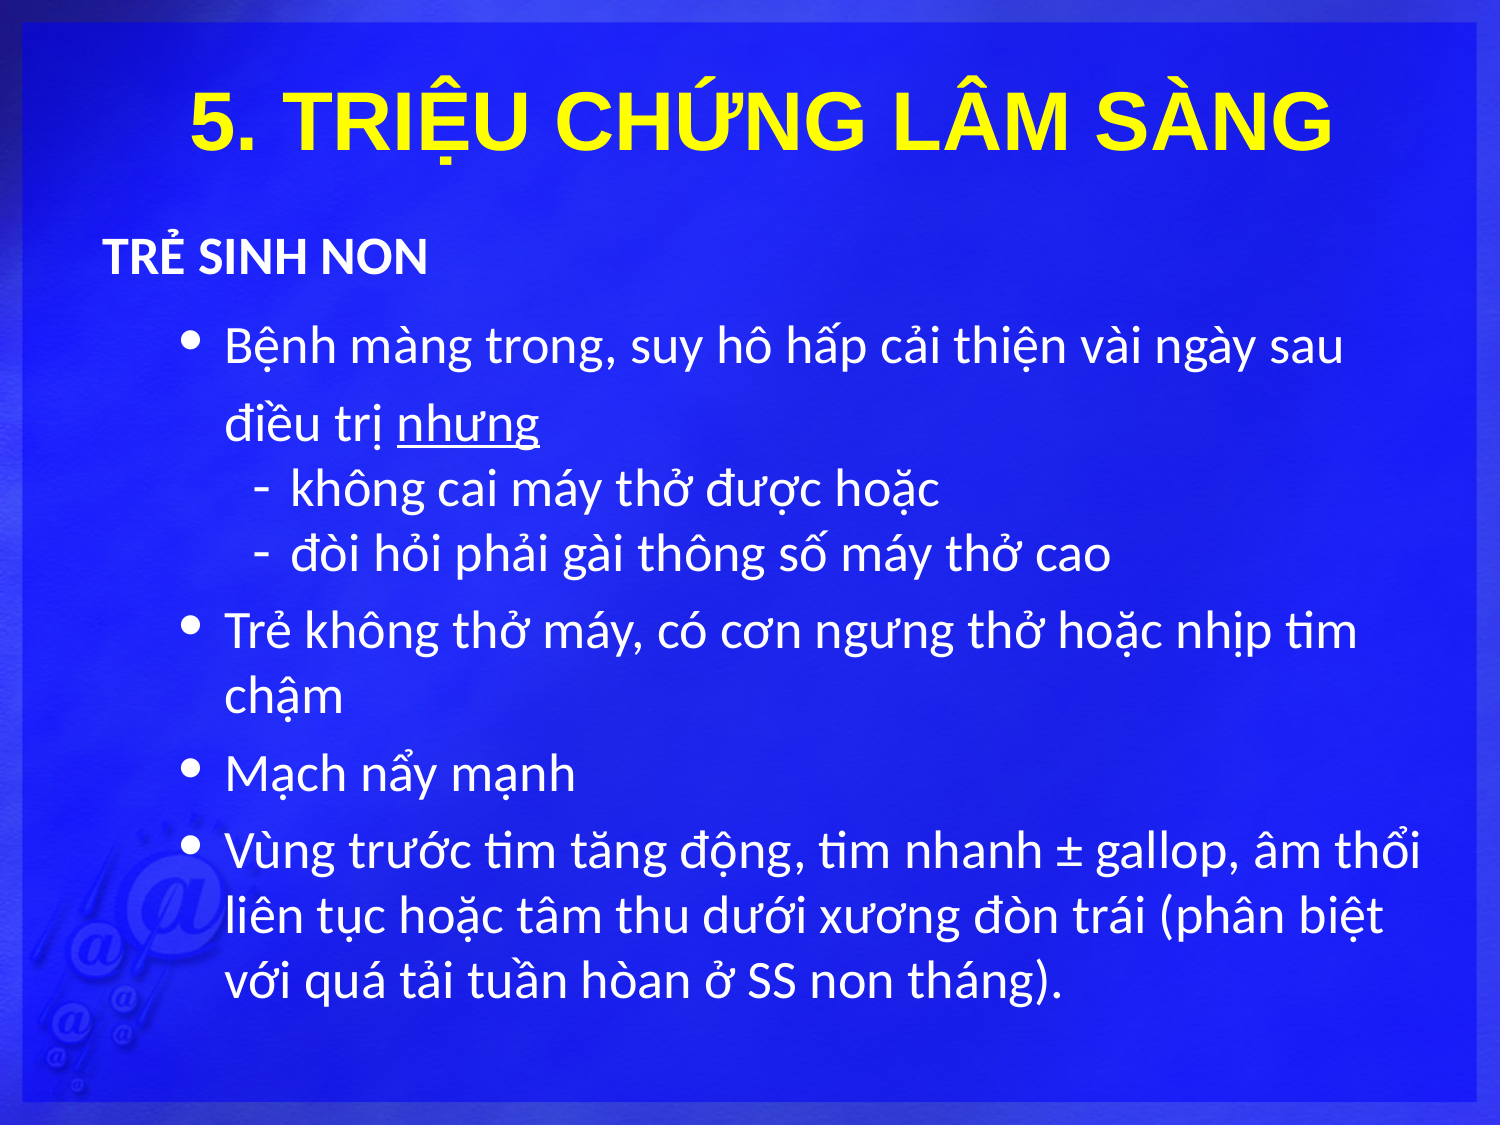

# 5. TRIỆU CHỨNG LÂM SÀNG
TRẺ SINH NON
Bệnh màng trong, suy hô hấp cải thiện vài ngày sau điều trị nhưng
không cai máy thở được hoặc
đòi hỏi phải gài thông số máy thở cao
Trẻ không thở máy, có cơn ngưng thở hoặc nhịp tim chậm
Mạch nẩy mạnh
Vùng trước tim tăng động, tim nhanh ± gallop, âm thổi liên tục hoặc tâm thu dưới xương đòn trái (phân biệt với quá tải tuần hòan ở SS non tháng).